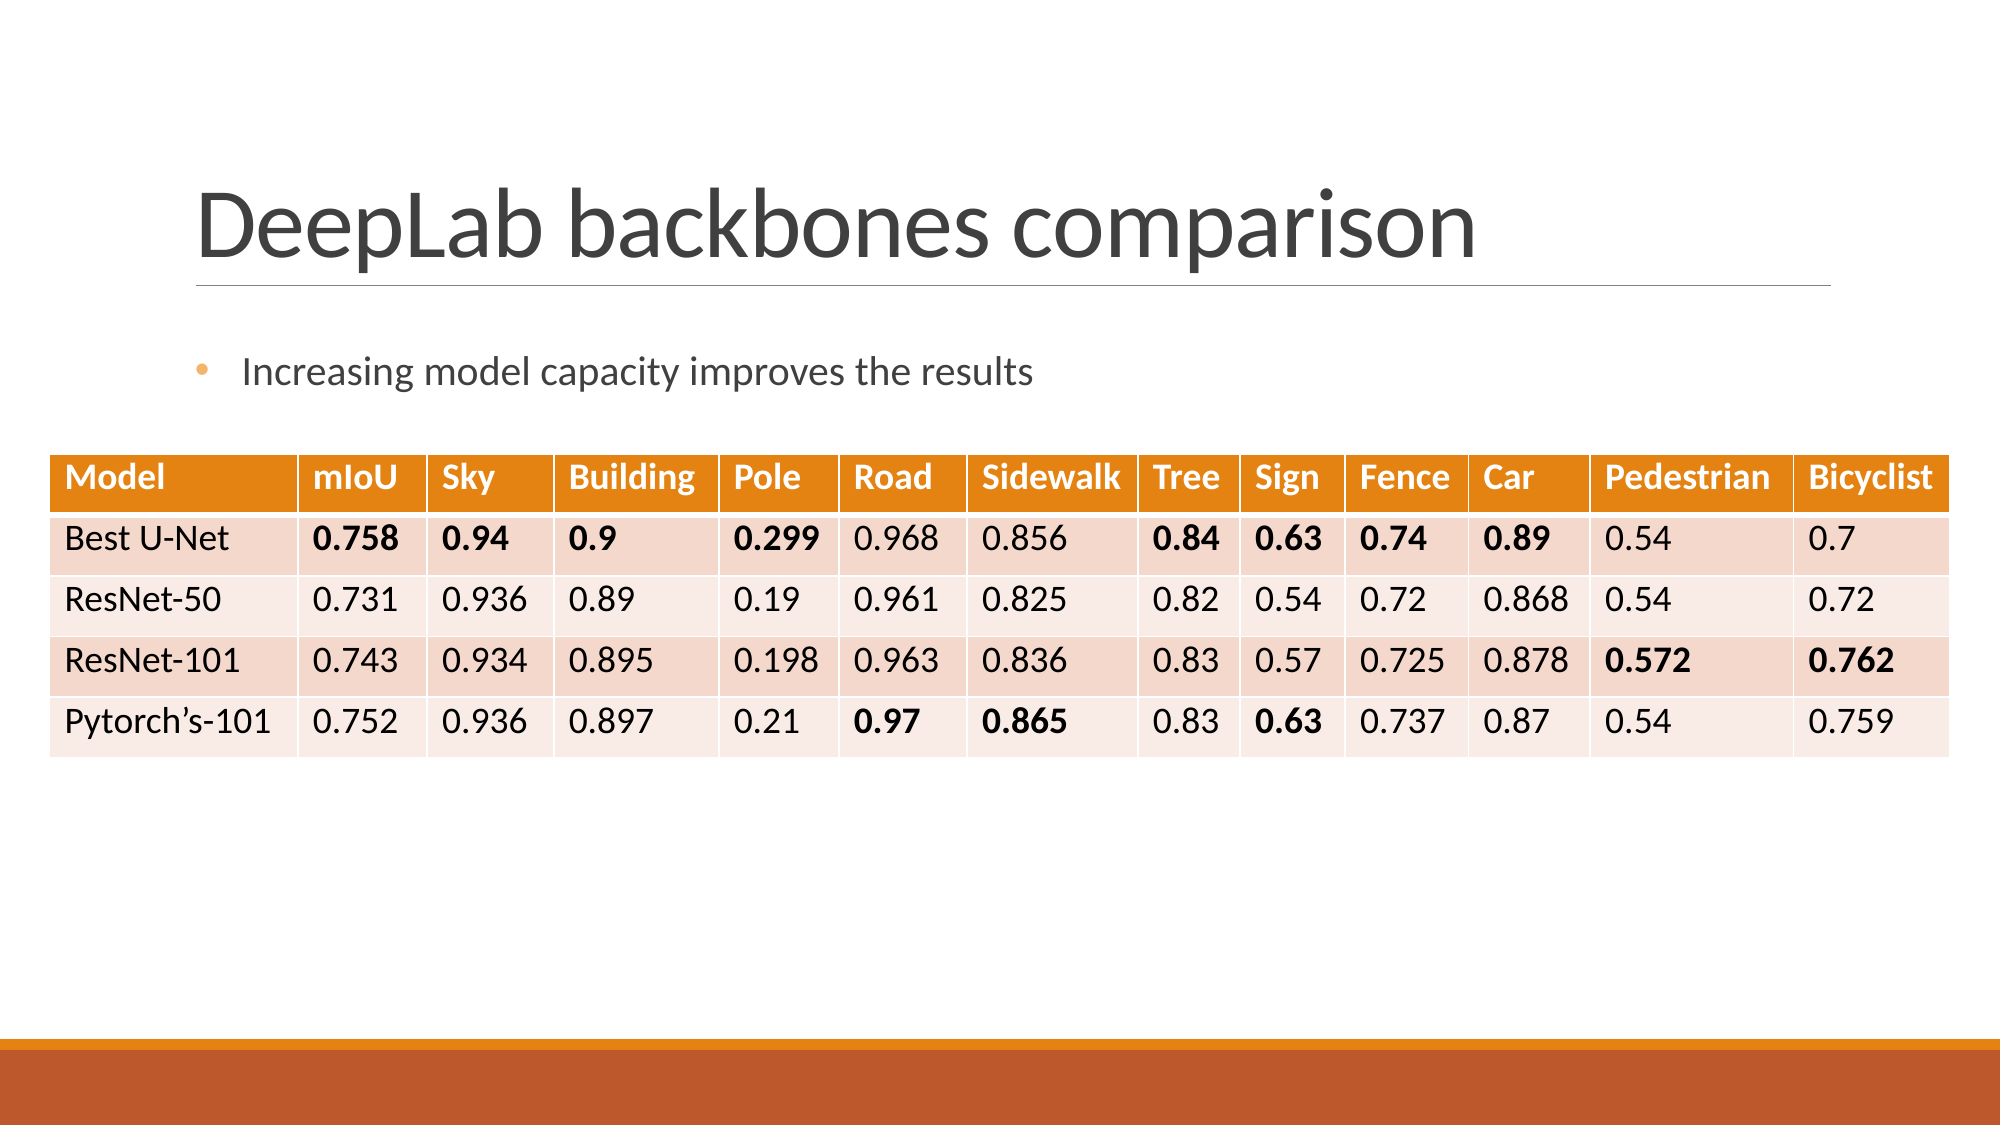

# DeepLab backbones comparison
Increasing model capacity improves the results
| Model | mIoU | Sky | Building | Pole | Road | Sidewalk | Tree | Sign | Fence | Car | Pedestrian | Bicyclist |
| --- | --- | --- | --- | --- | --- | --- | --- | --- | --- | --- | --- | --- |
| Best U-Net | 0.758 | 0.94 | 0.9 | 0.299 | 0.968 | 0.856 | 0.84 | 0.63 | 0.74 | 0.89 | 0.54 | 0.7 |
| ResNet-50 | 0.731 | 0.936 | 0.89 | 0.19 | 0.961 | 0.825 | 0.82 | 0.54 | 0.72 | 0.868 | 0.54 | 0.72 |
| ResNet-101 | 0.743 | 0.934 | 0.895 | 0.198 | 0.963 | 0.836 | 0.83 | 0.57 | 0.725 | 0.878 | 0.572 | 0.762 |
| Pytorch’s-101 | 0.752 | 0.936 | 0.897 | 0.21 | 0.97 | 0.865 | 0.83 | 0.63 | 0.737 | 0.87 | 0.54 | 0.759 |